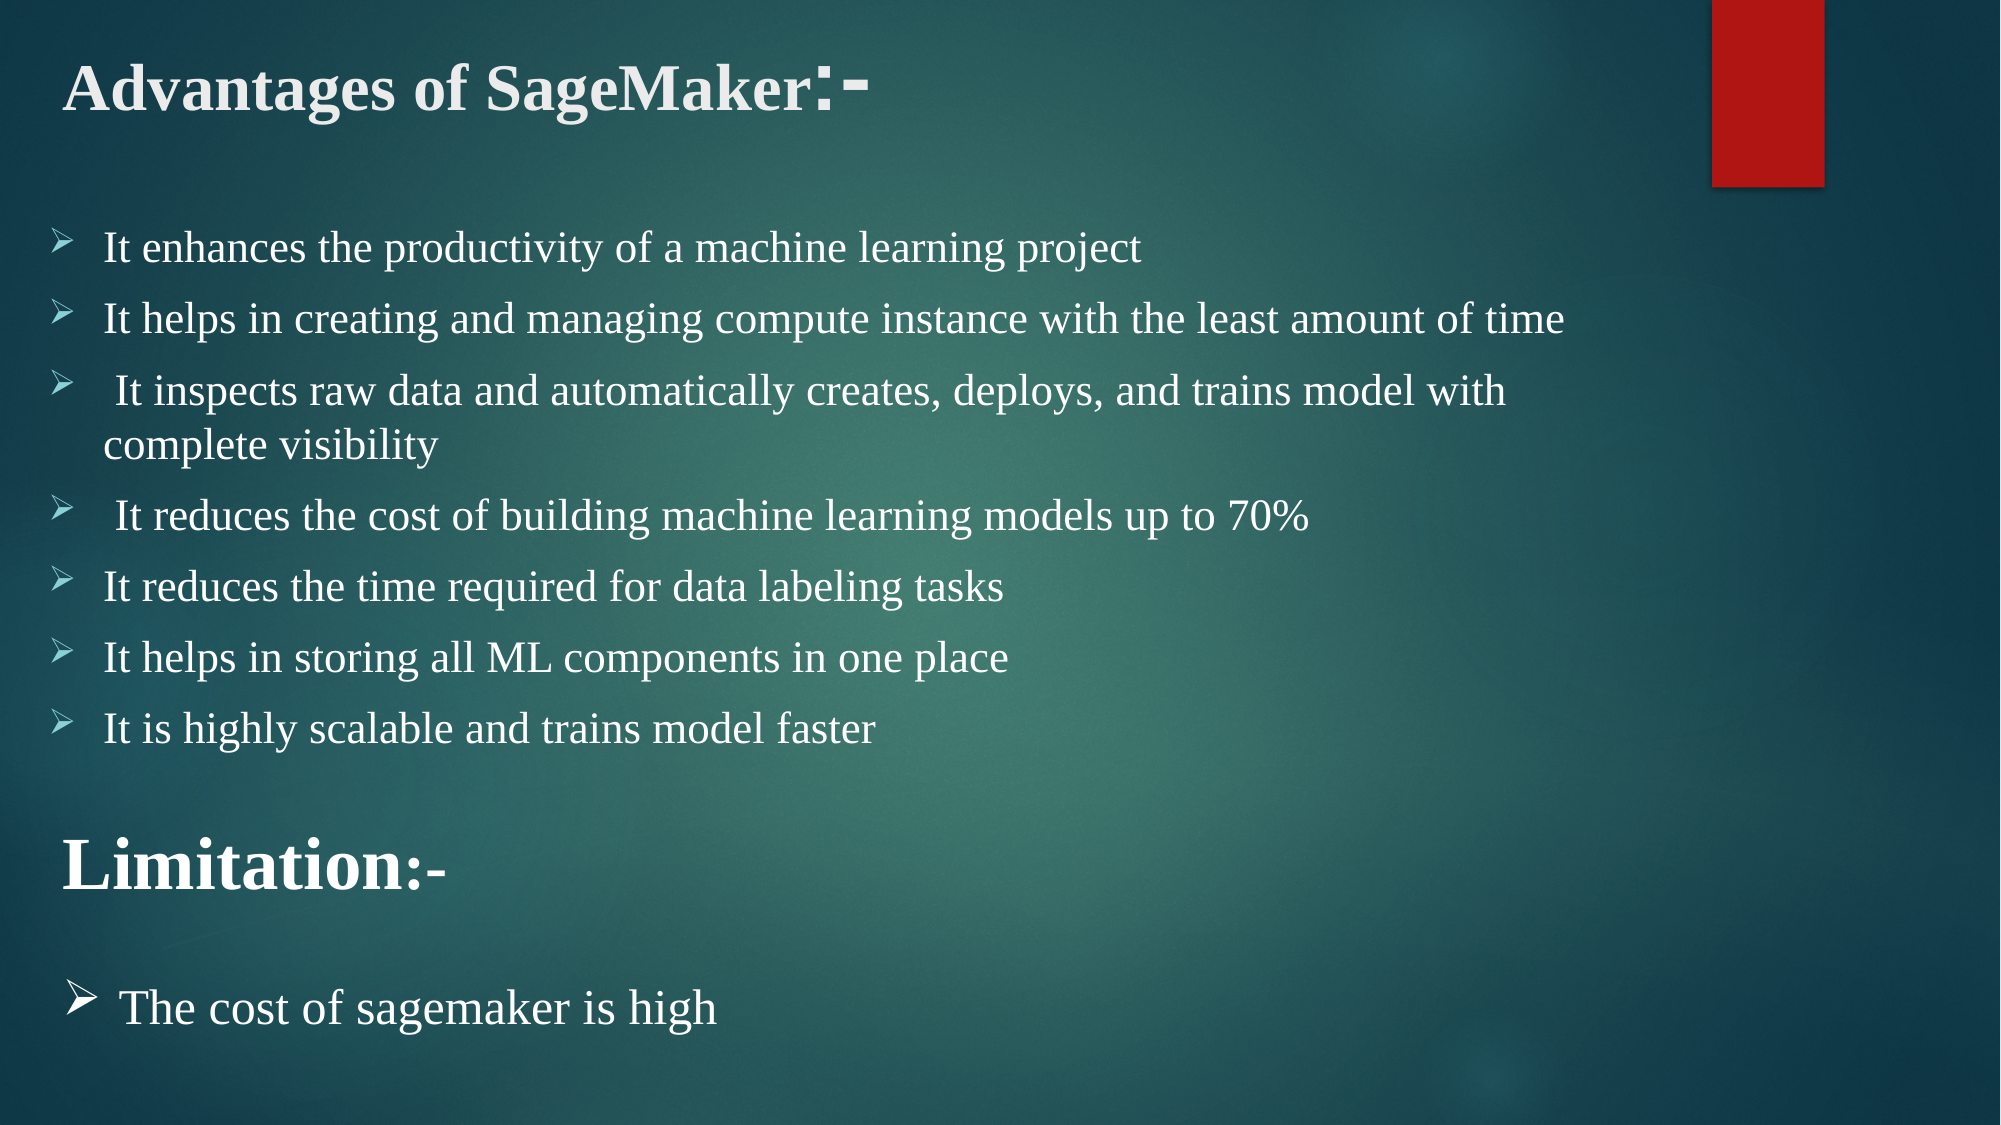

# Advantages of SageMaker:-

It enhances the productivity of a machine learning project
It helps in creating and managing compute instance with the least amount of time
 It inspects raw data and automatically creates, deploys, and trains model with complete visibility
 It reduces the cost of building machine learning models up to 70%
It reduces the time required for data labeling tasks
It helps in storing all ML components in one place
It is highly scalable and trains model faster

Limitation:-

The cost of sagemaker is high